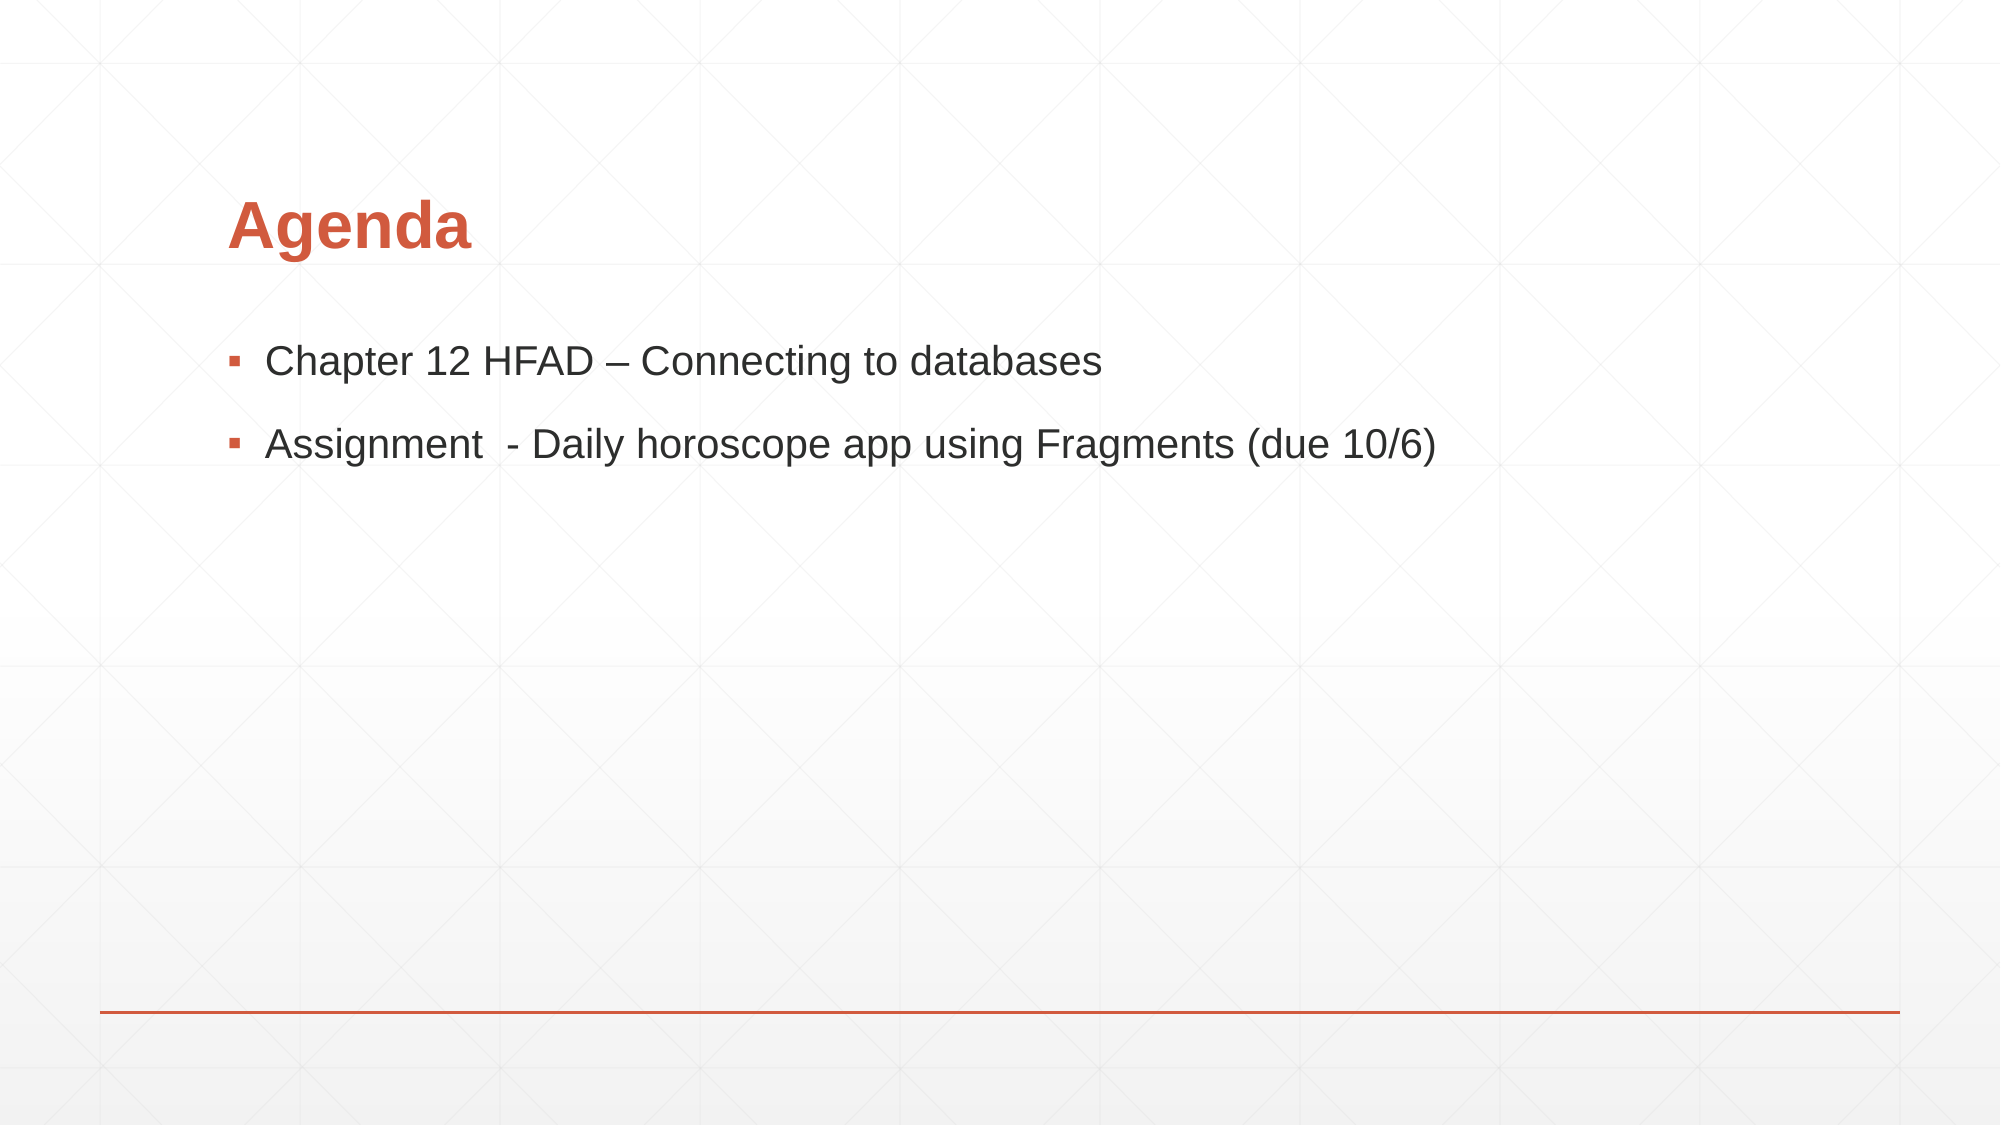

# Agenda
Chapter 12 HFAD – Connecting to databases
Assignment  - Daily horoscope app using Fragments (due 10/6)